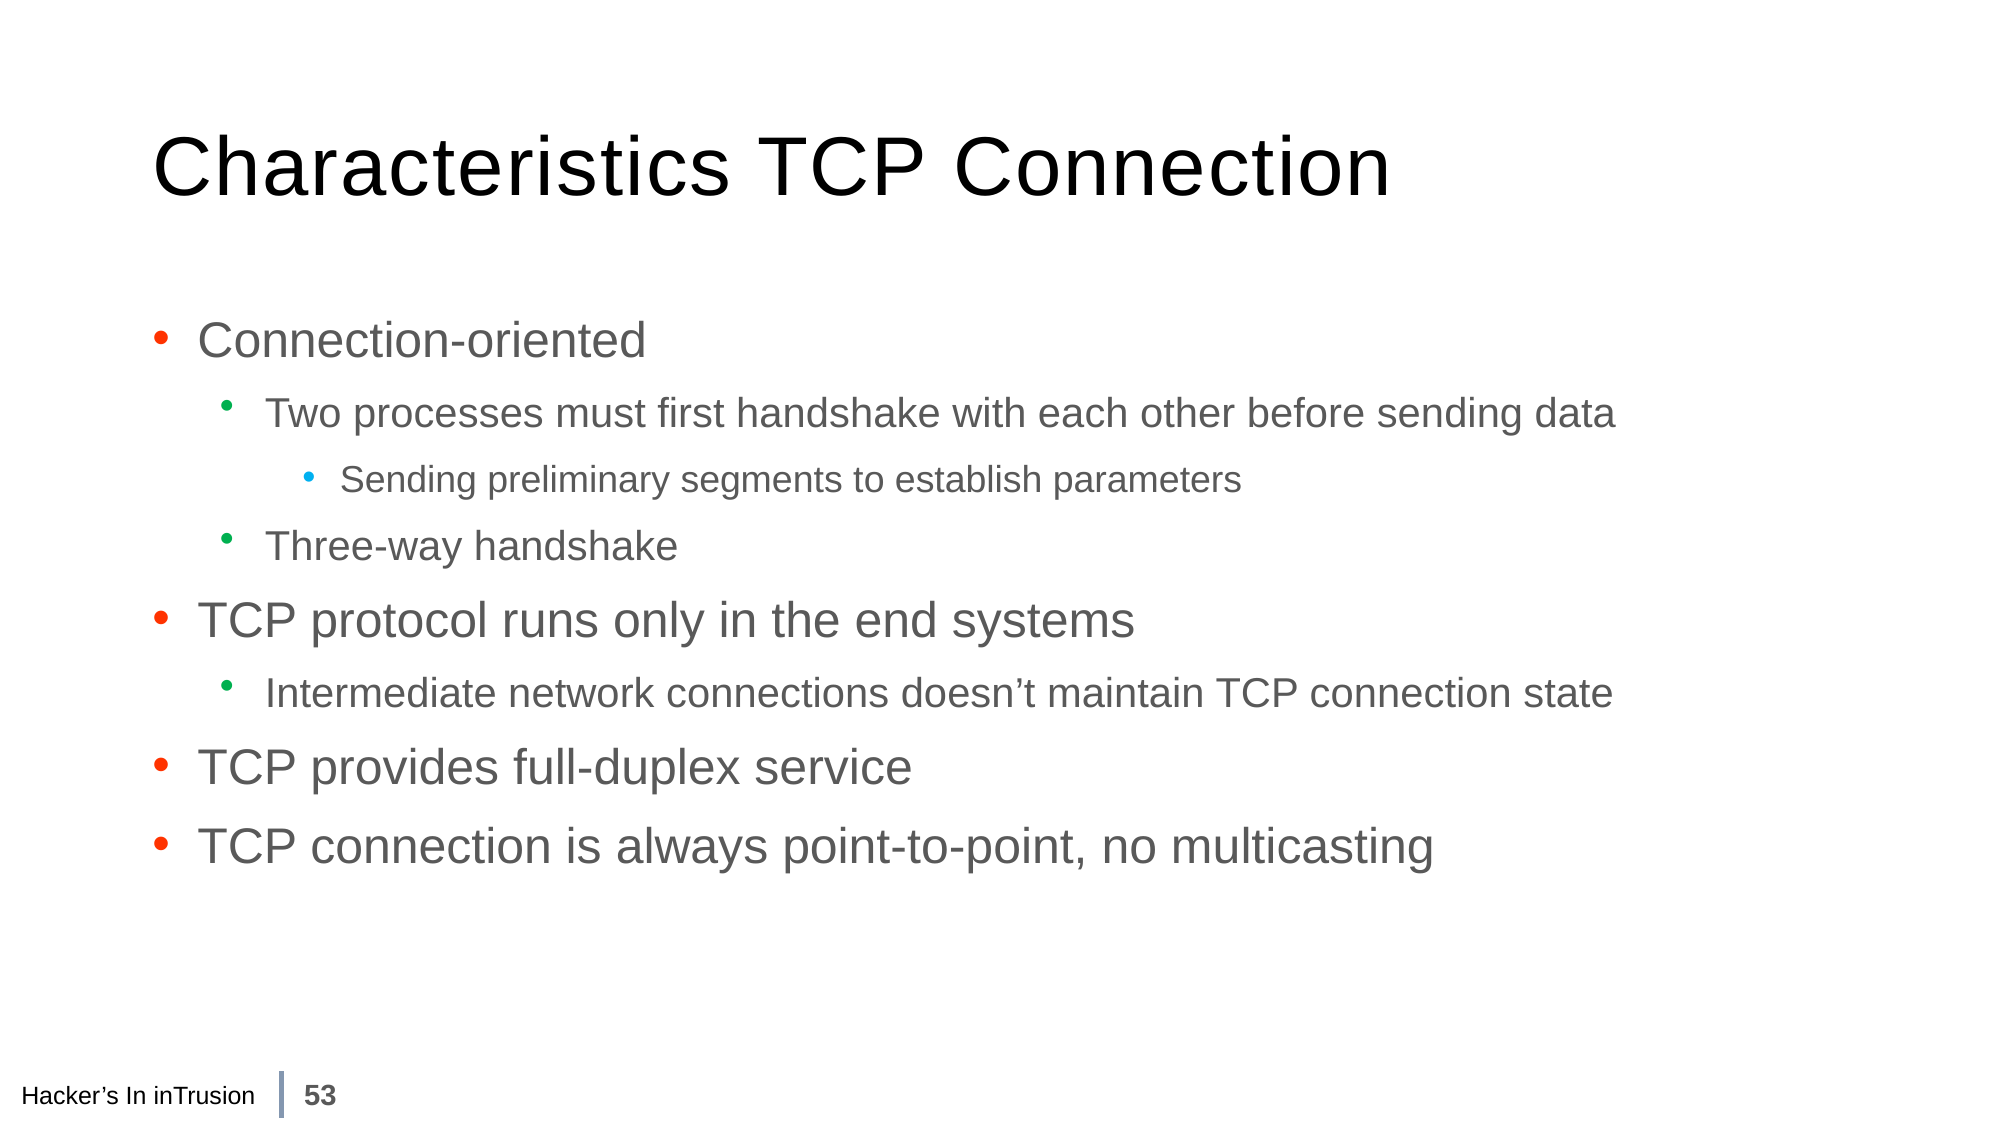

# Characteristics TCP Connection
Connection-oriented
Two processes must first handshake with each other before sending data
Sending preliminary segments to establish parameters
Three-way handshake
TCP protocol runs only in the end systems
Intermediate network connections doesn’t maintain TCP connection state
TCP provides full-duplex service
TCP connection is always point-to-point, no multicasting